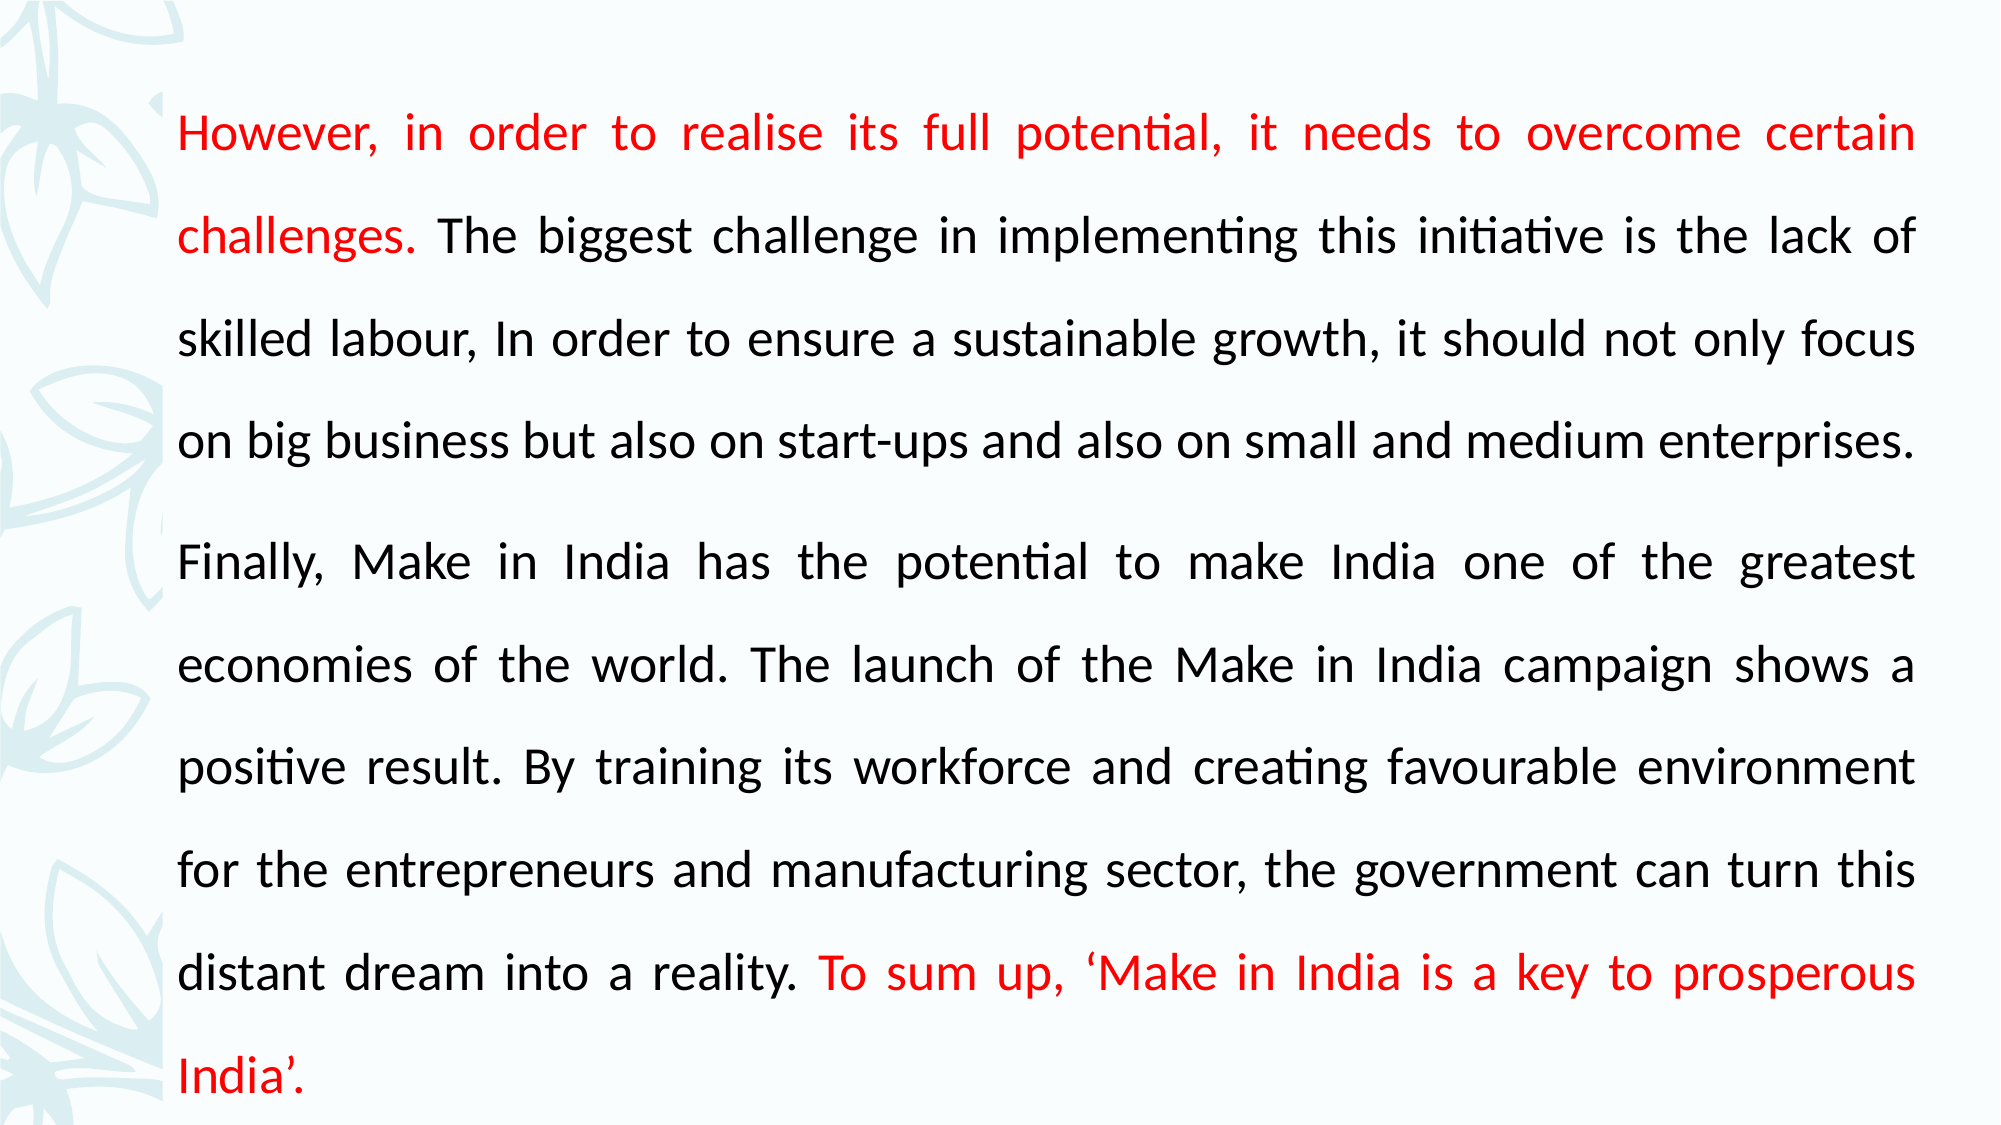

However, in order to realise its full potential, it needs to overcome certain challenges. The biggest challenge in implementing this initiative is the lack of skilled labour, In order to ensure a sustainable growth, it should not only focus on big business but also on start-ups and also on small and medium enterprises.
Finally, Make in India has the potential to make India one of the greatest economies of the world. The launch of the Make in India campaign shows a positive result. By training its workforce and creating favourable environment for the entrepreneurs and manufacturing sector, the government can turn this distant dream into a reality. To sum up, ‘Make in India is a key to prosperous India’.